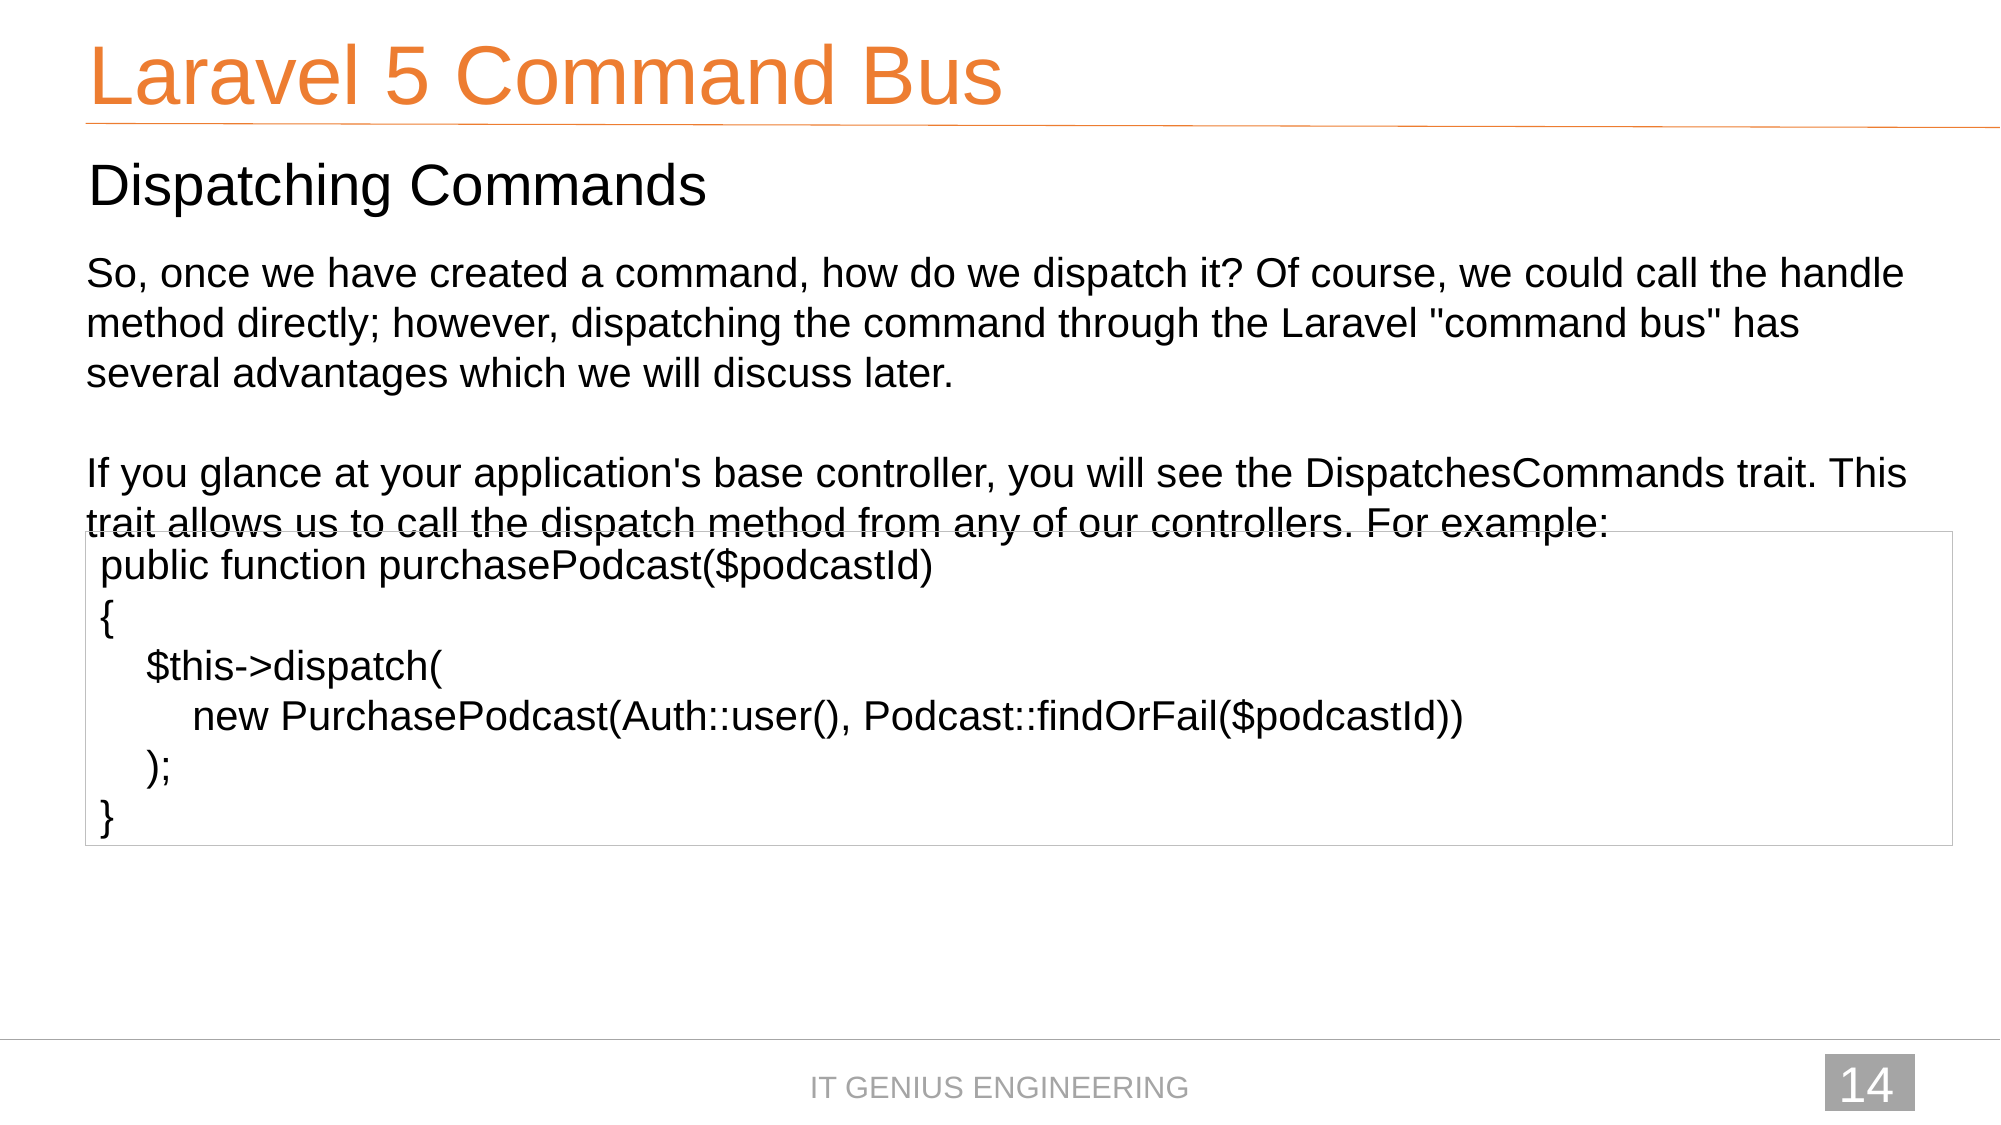

Laravel 5 Command Bus
Dispatching Commands
So, once we have created a command, how do we dispatch it? Of course, we could call the handle method directly; however, dispatching the command through the Laravel "command bus" has several advantages which we will discuss later.

If you glance at your application's base controller, you will see the DispatchesCommands trait. This trait allows us to call the dispatch method from any of our controllers. For example:
public function purchasePodcast($podcastId)
{
    $this->dispatch(
        new PurchasePodcast(Auth::user(), Podcast::findOrFail($podcastId))
    );
}
142
IT GENIUS ENGINEERING